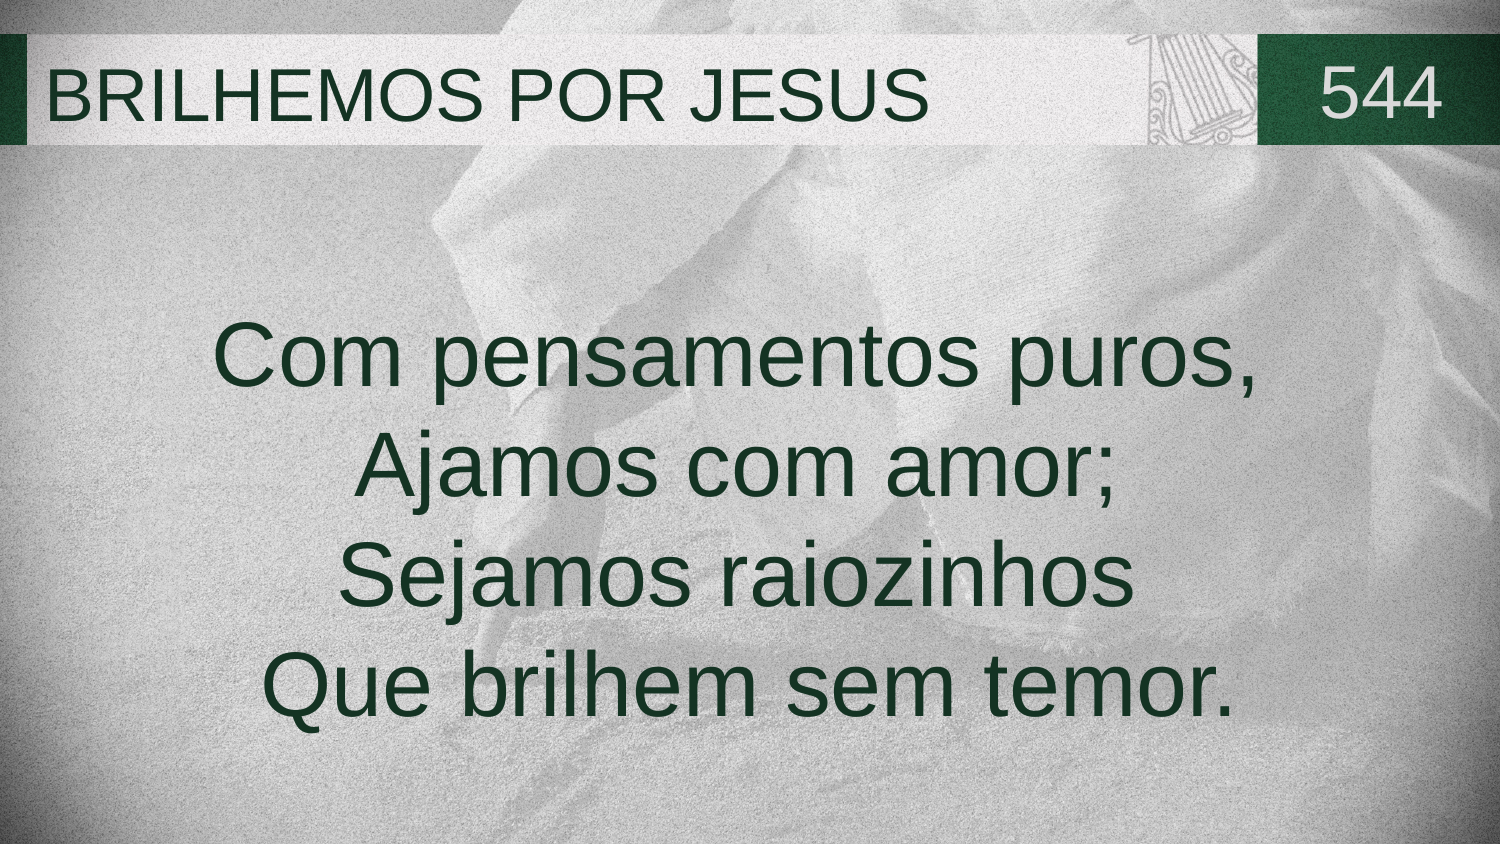

# BRILHEMOS POR JESUS
544
Com pensamentos puros,
Ajamos com amor;
Sejamos raiozinhos
Que brilhem sem temor.